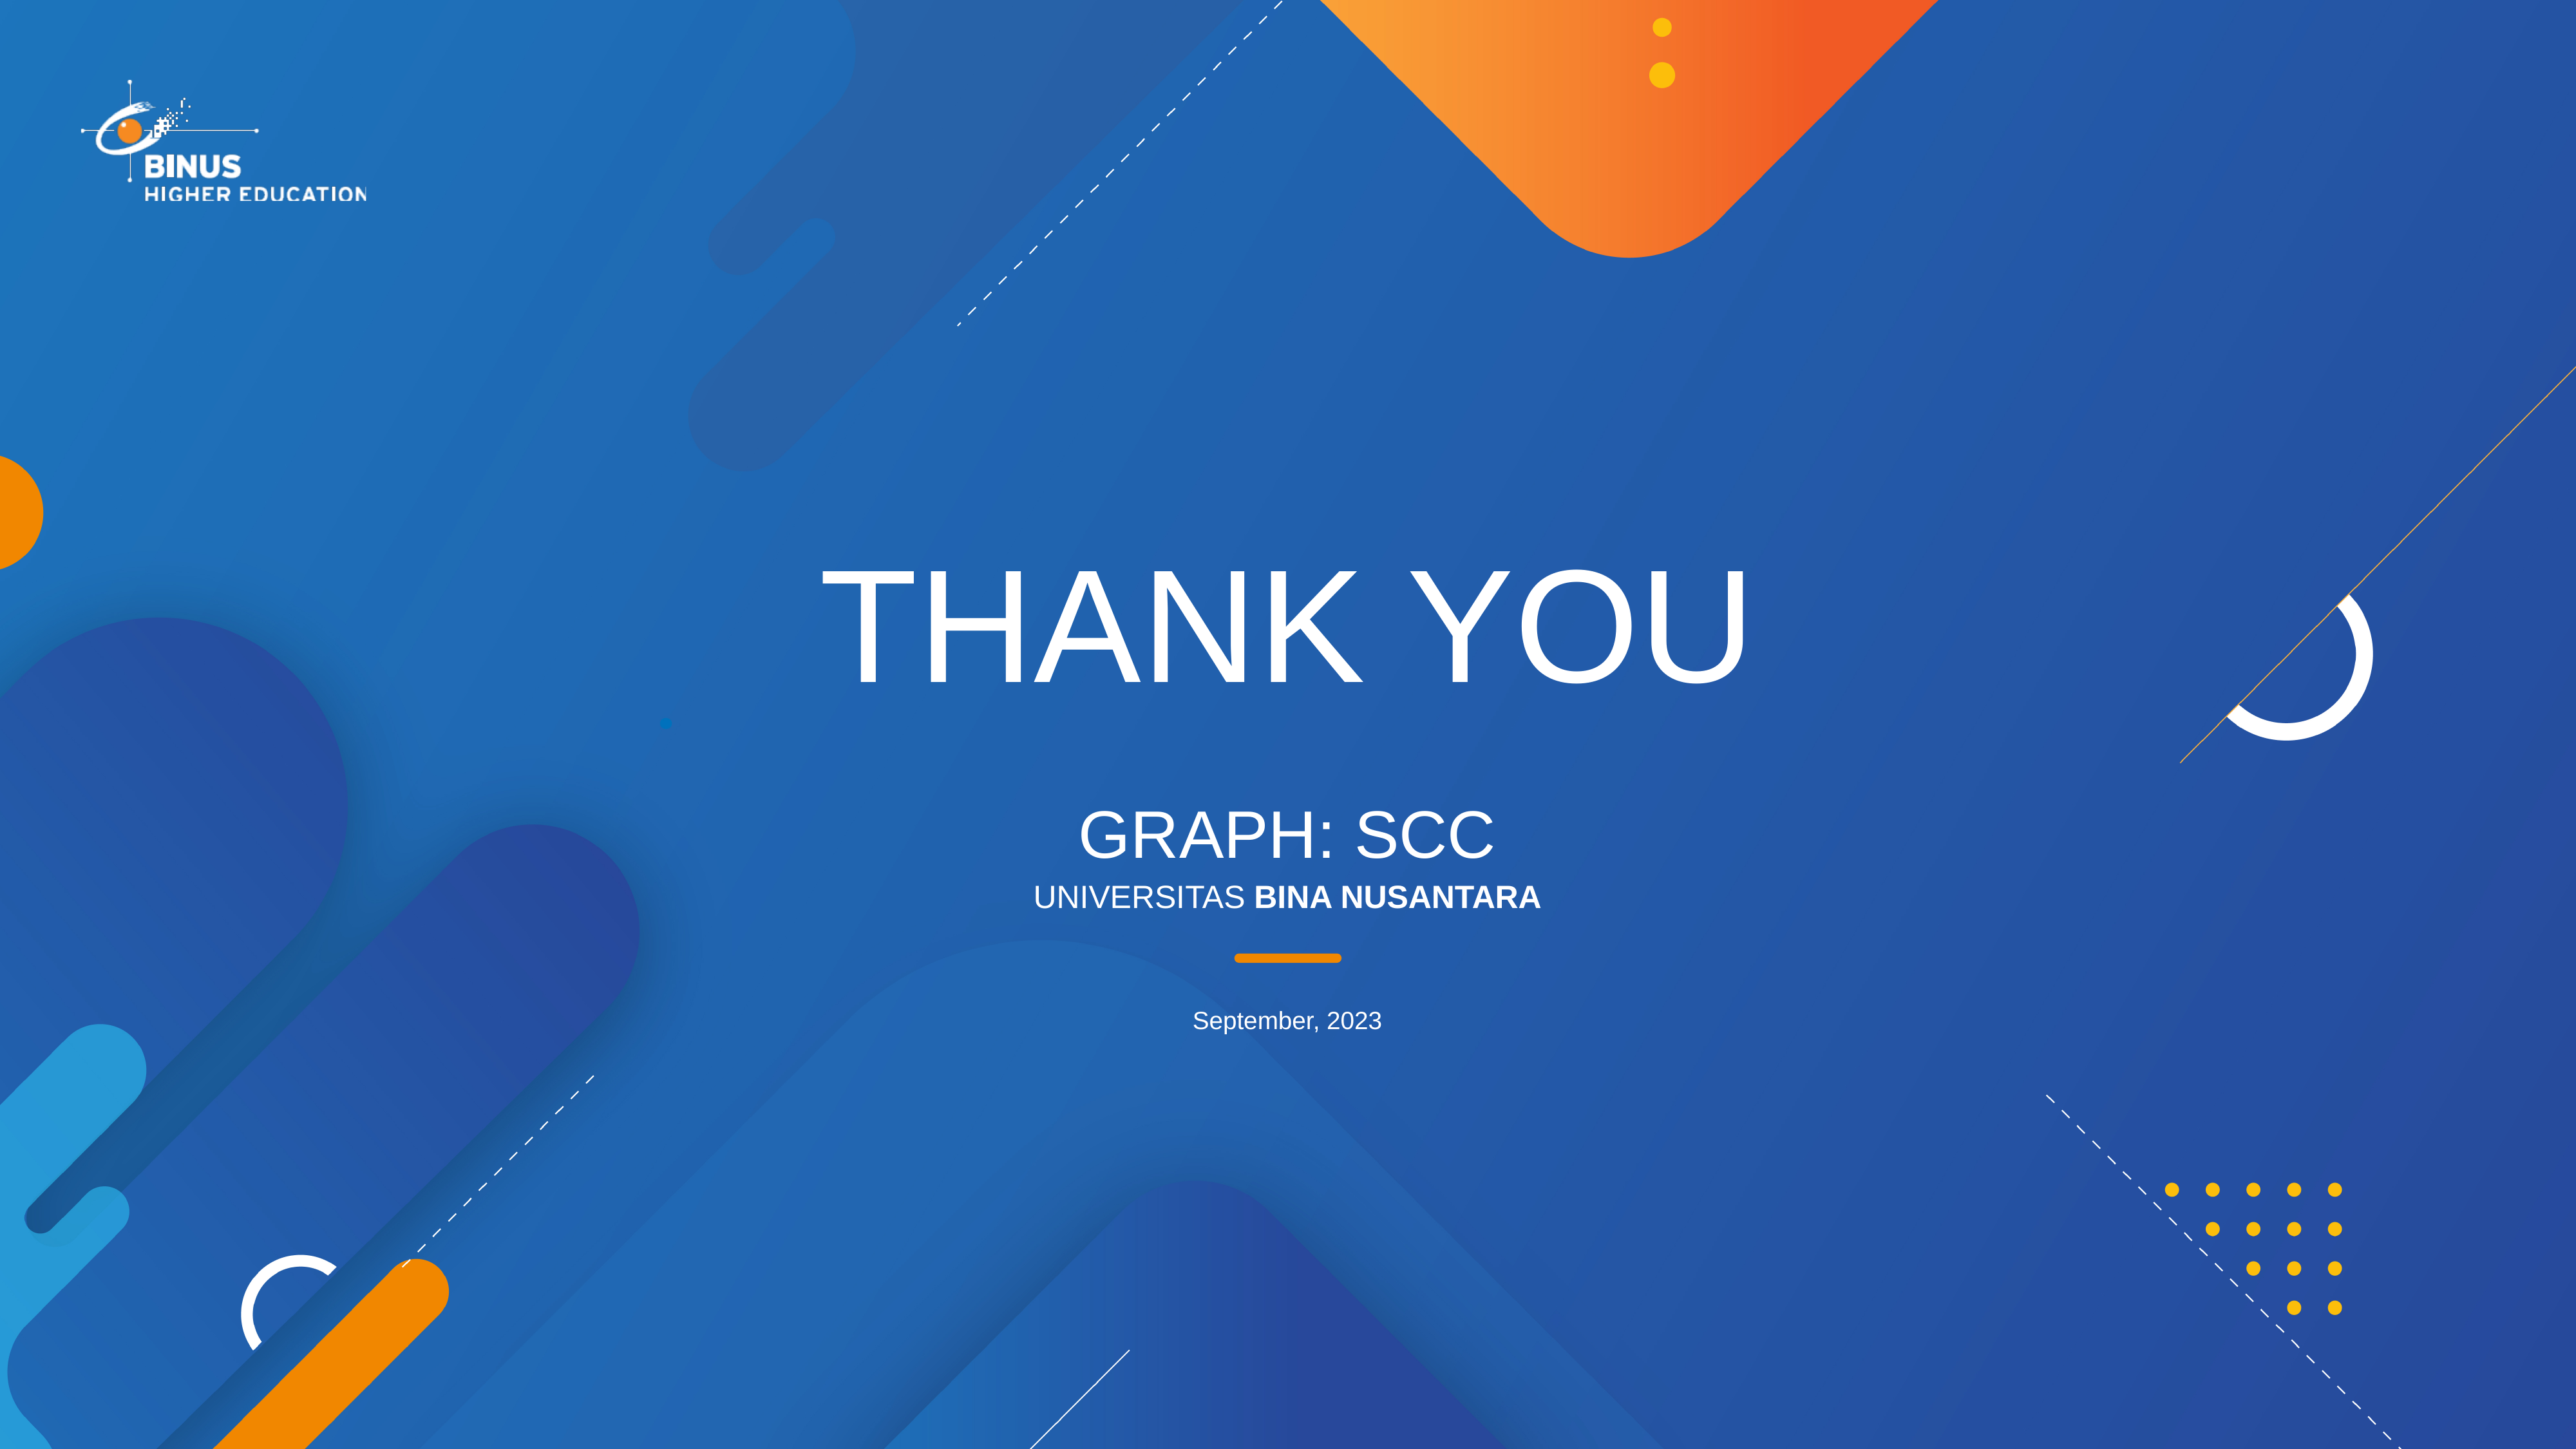

# Thank you
GRAPH: SCC
September, 2023